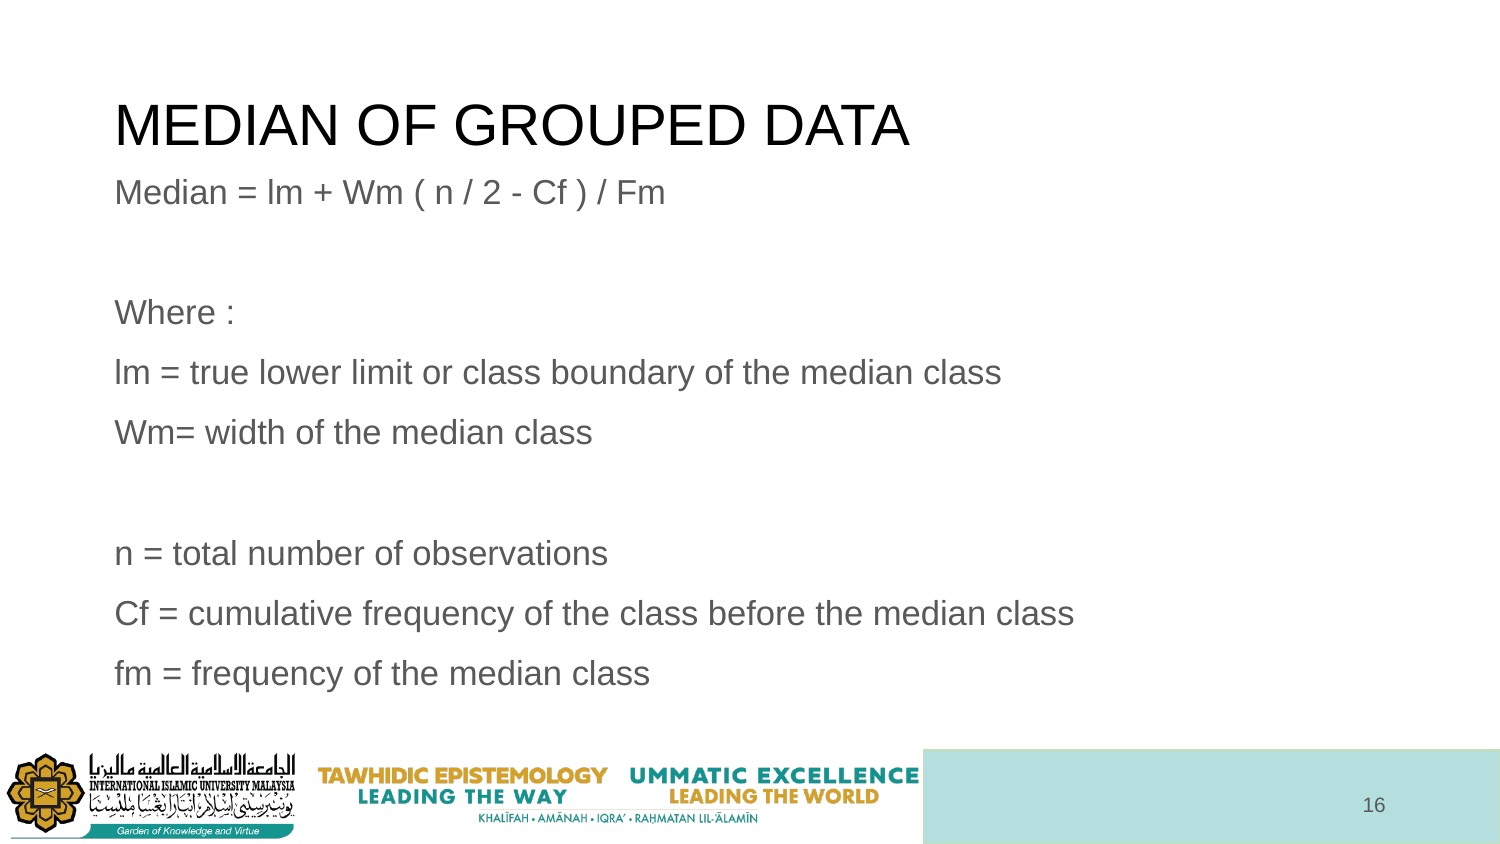

# MEDIAN OF GROUPED DATA
Median = lm + Wm ( n / 2 - Cf ) / Fm

Where :
lm = true lower limit or class boundary of the median class
Wm= width of the median class

n = total number of observations
Cf = cumulative frequency of the class before the median class
fm = frequency of the median class
16